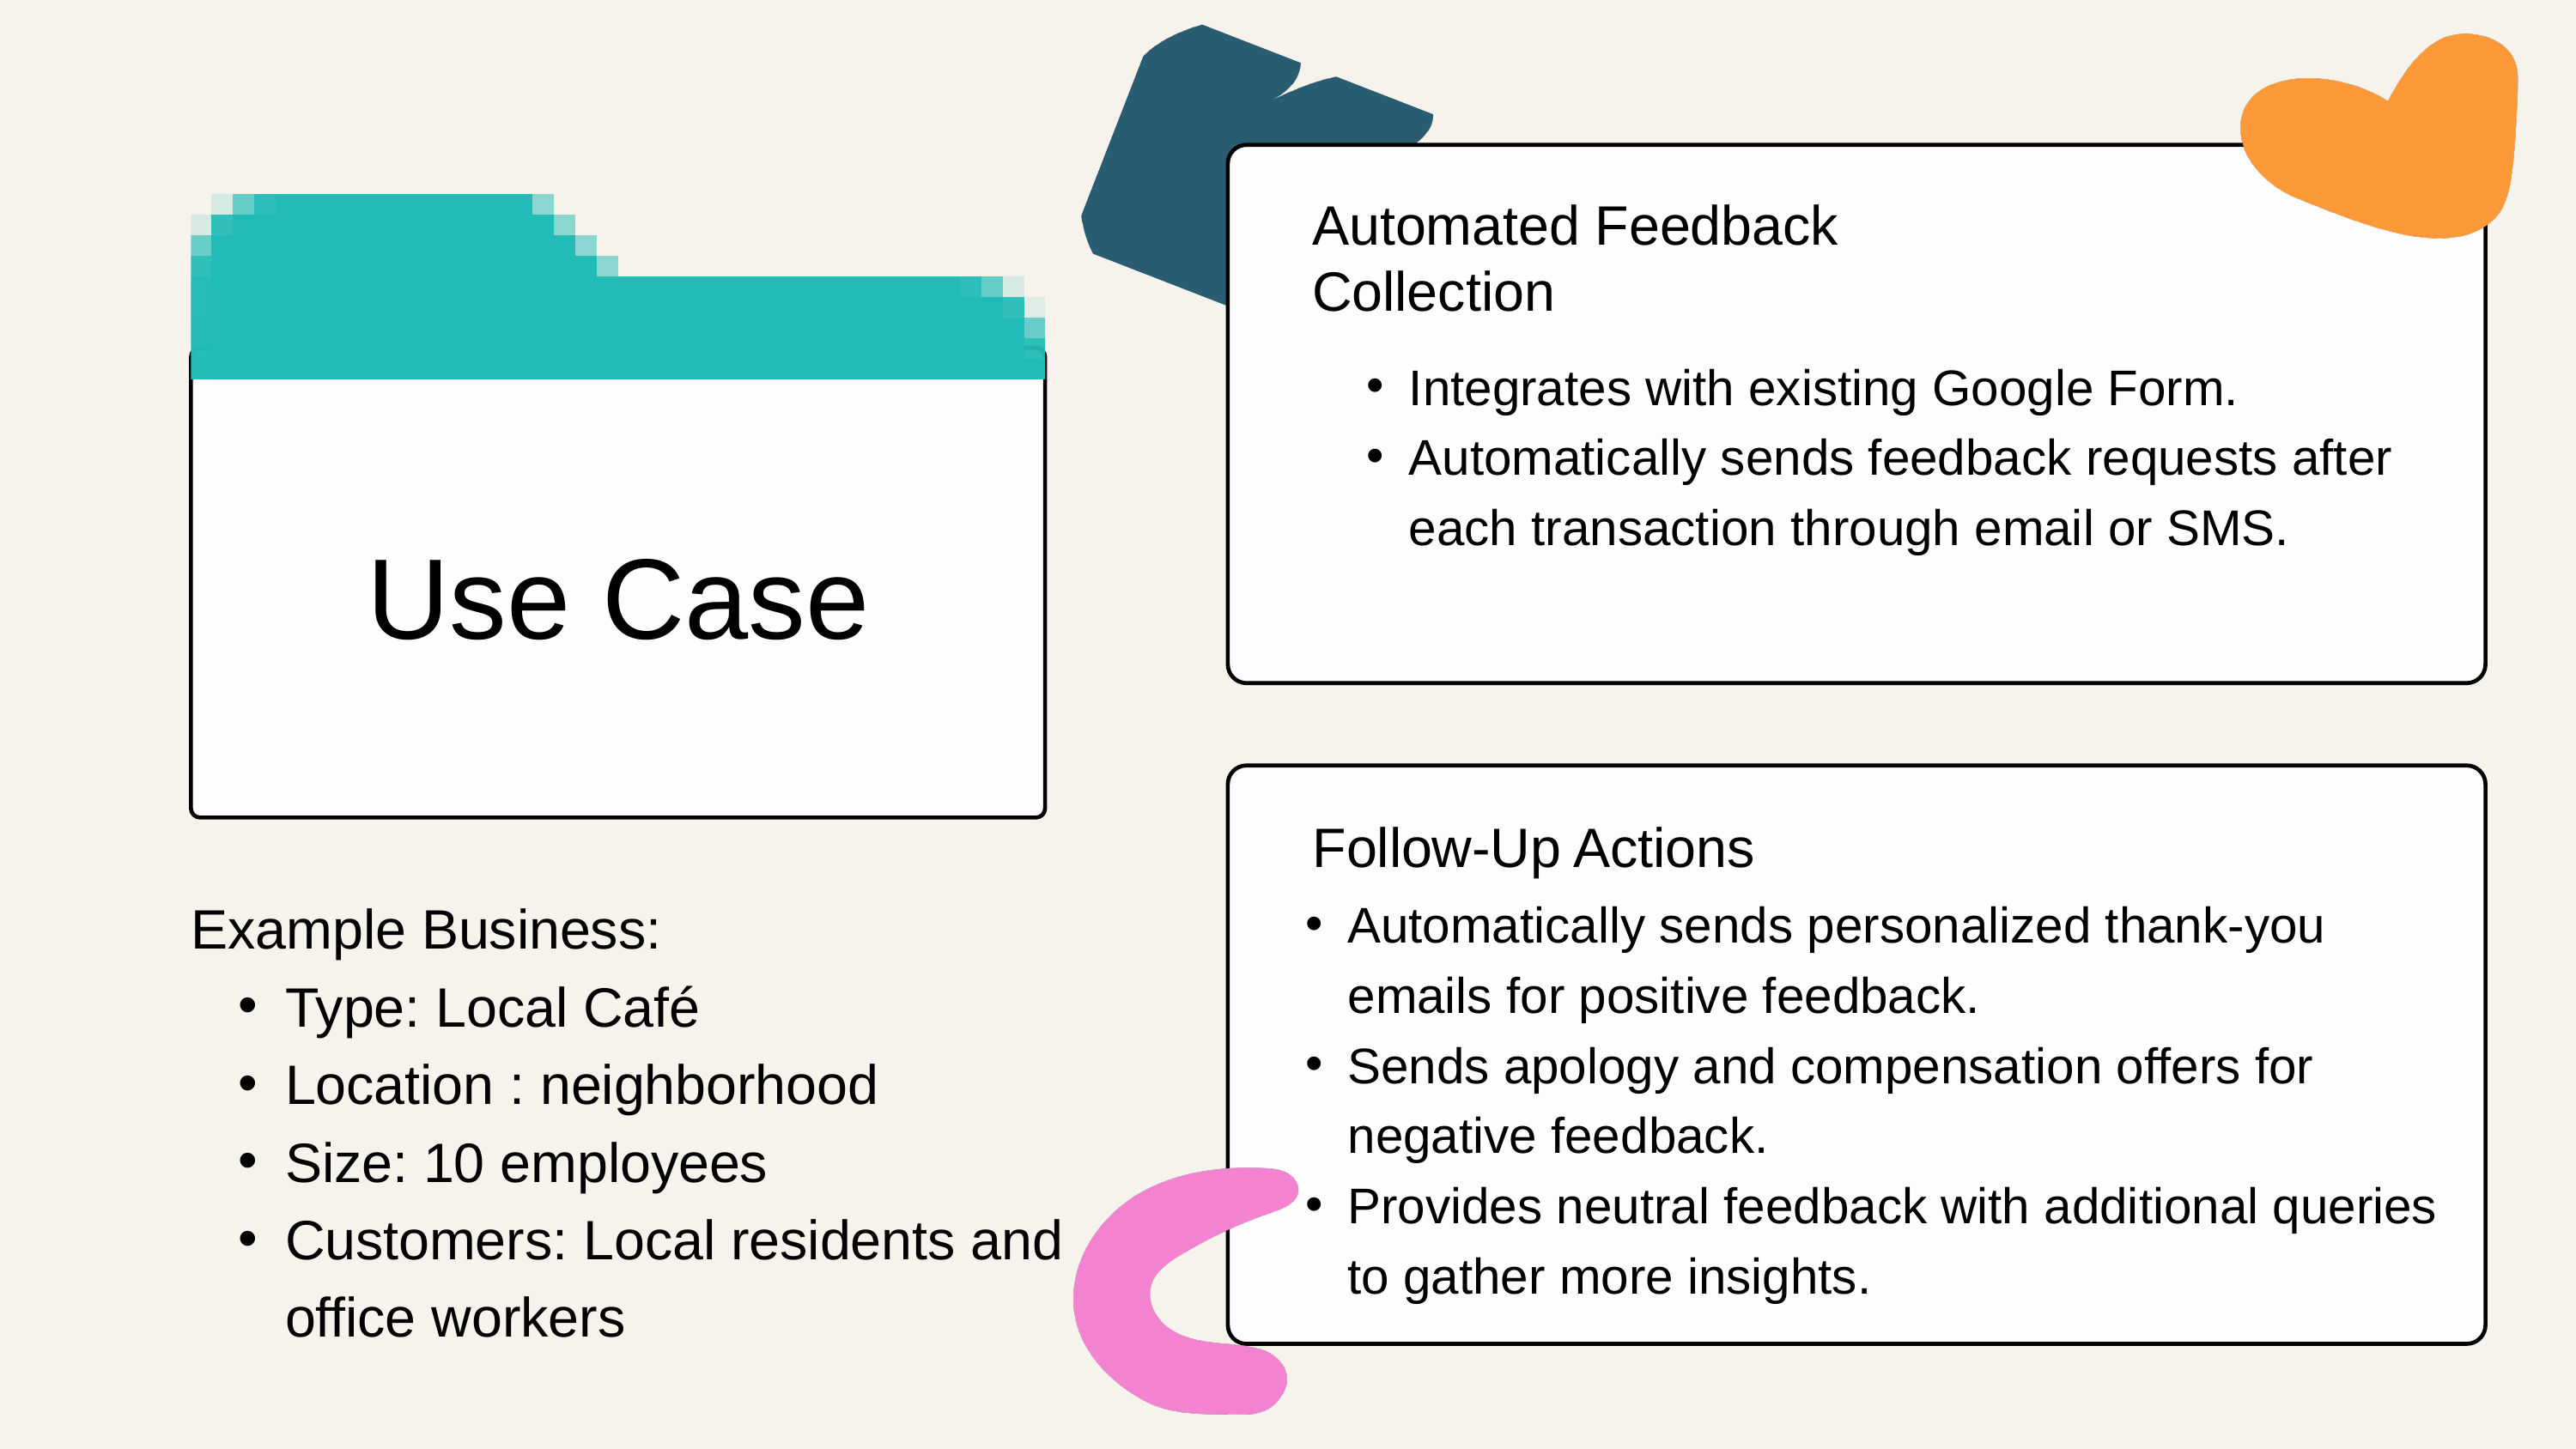

Automated Feedback Collection

Integrates with existing Google Form.
Automatically sends feedback requests after each transaction through email or SMS.

Use Case

Follow-Up Actions
Example Business:
Type: Local Café
Location : neighborhood
Size: 10 employees
Customers: Local residents and office workers
Automatically sends personalized thank-you emails for positive feedback.
Sends apology and compensation offers for negative feedback.
Provides neutral feedback with additional queries to gather more insights.